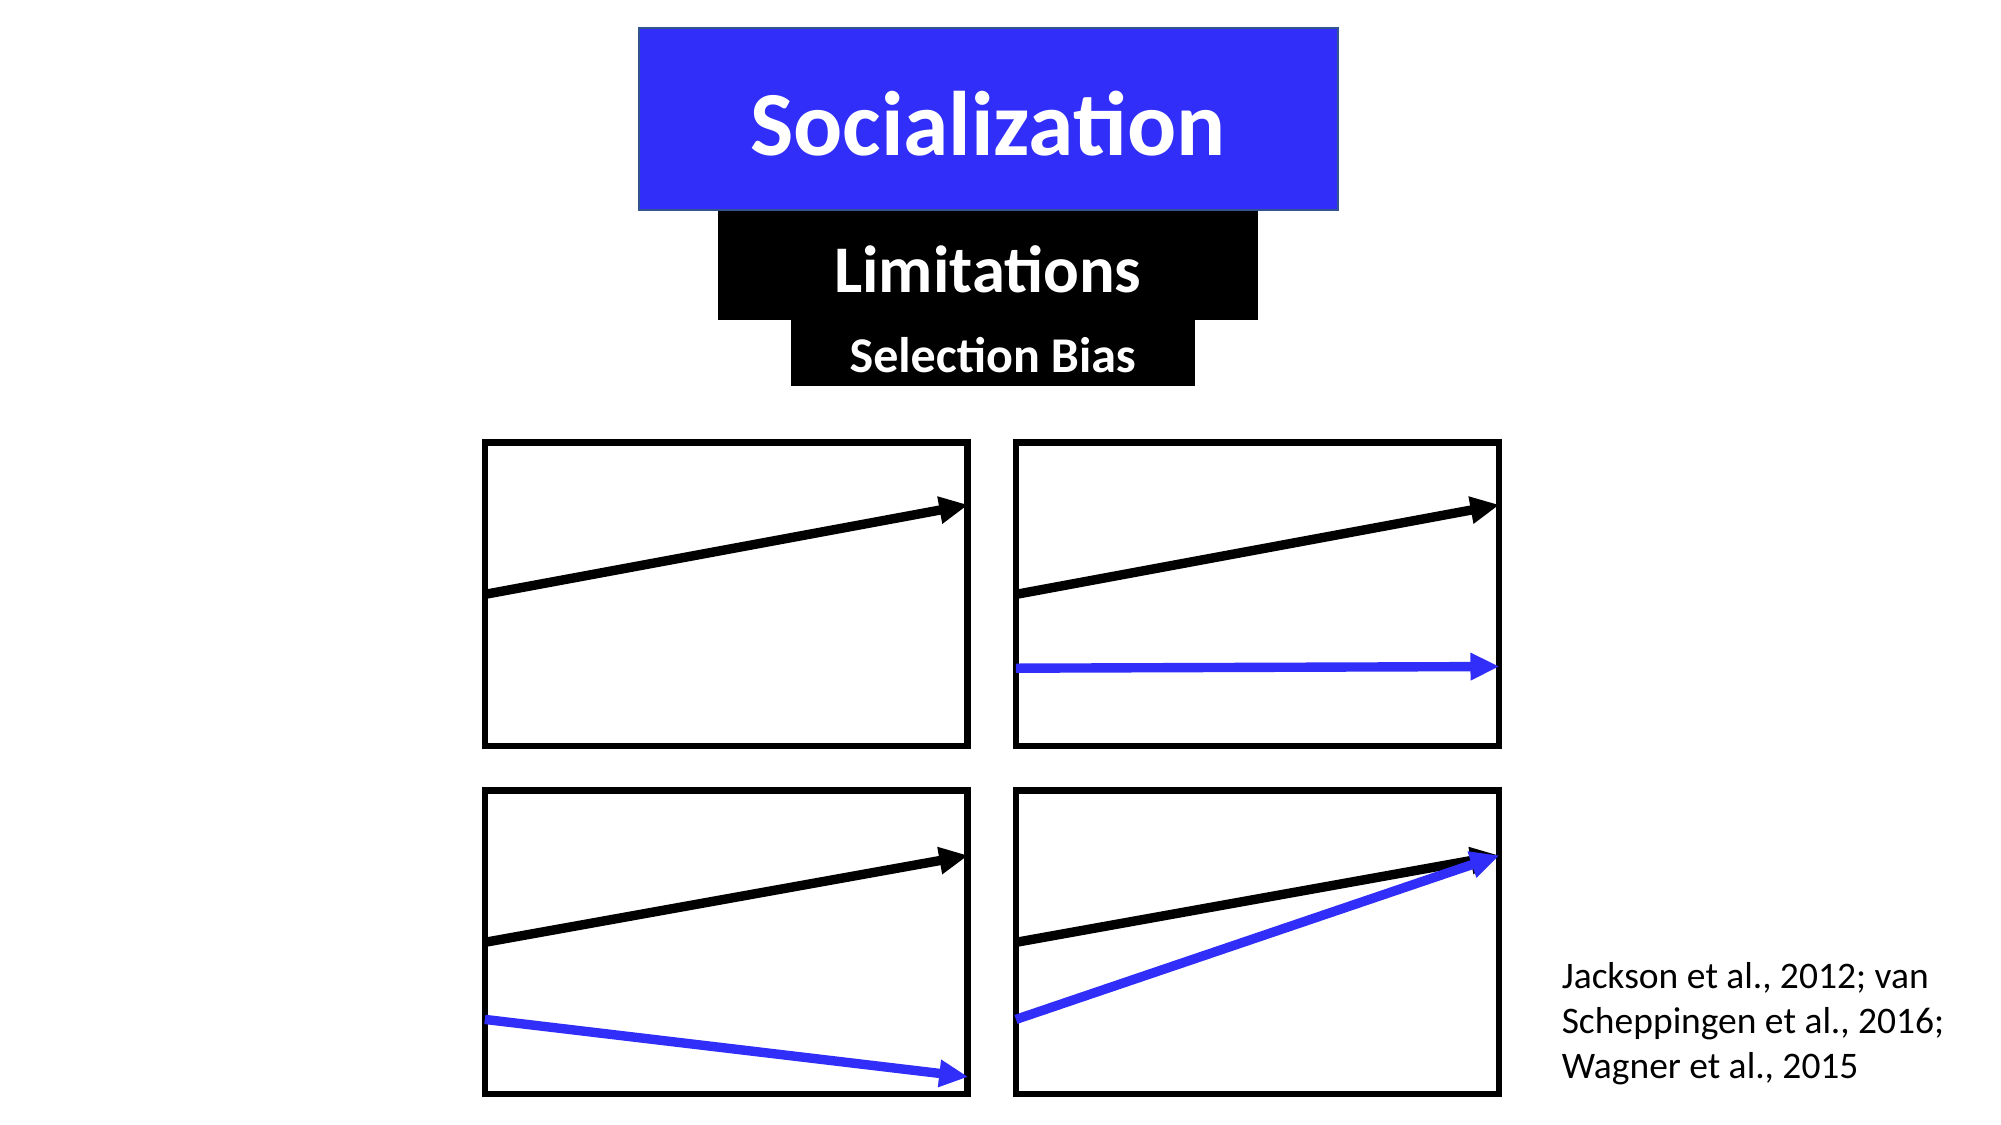

Socialization
Limitations
Selection Bias

Jackson et al., 2012; van Scheppingen et al., 2016;
Wagner et al., 2015